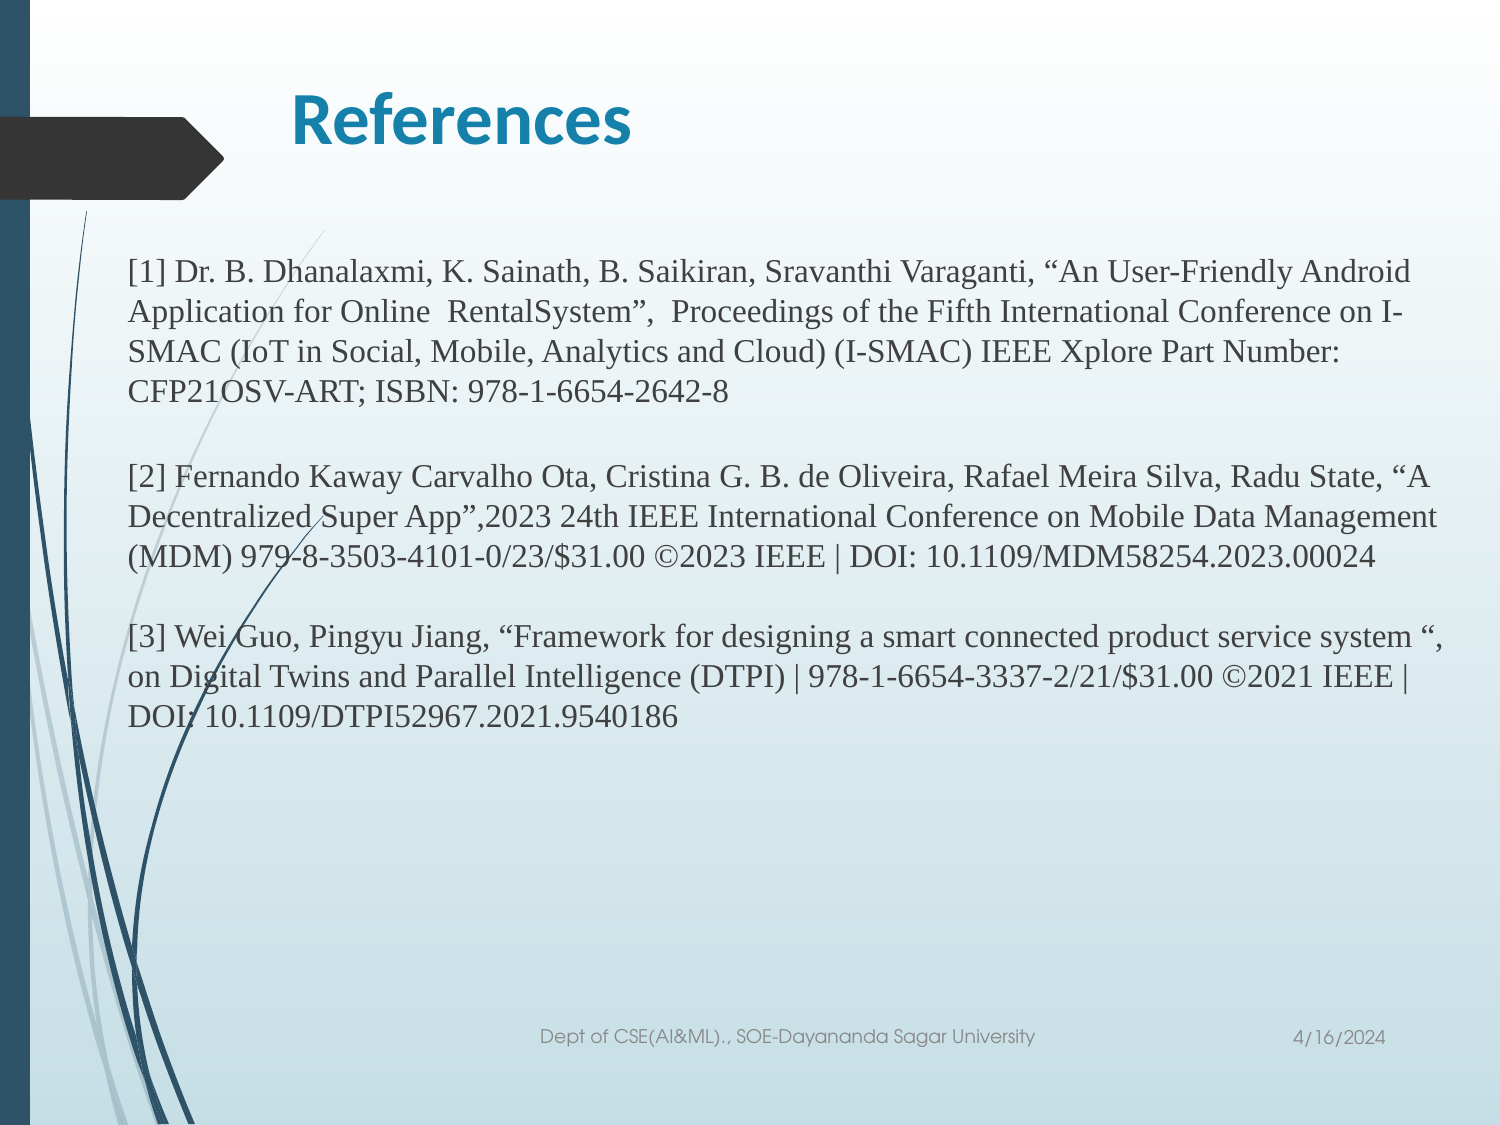

# References

[1] Dr. B. Dhanalaxmi, K. Sainath, B. Saikiran, Sravanthi Varaganti, “An User-Friendly Android Application for Online  RentalSystem”,  Proceedings of the Fifth International Conference on I-SMAC (IoT in Social, Mobile, Analytics and Cloud) (I-SMAC) IEEE Xplore Part Number: CFP21OSV-ART; ISBN: 978-1-6654-2642-8

[2] Fernando Kaway Carvalho Ota, Cristina G. B. de Oliveira, Rafael Meira Silva, Radu State, “A Decentralized Super App”,2023 24th IEEE International Conference on Mobile Data Management (MDM) 979-8-3503-4101-0/23/$31.00 ©2023 IEEE | DOI: 10.1109/MDM58254.2023.00024

[3] Wei Guo, Pingyu Jiang, “Framework for designing a smart connected product service system “, on Digital Twins and Parallel Intelligence (DTPI) | 978-1-6654-3337-2/21/$31.00 ©2021 IEEE | DOI: 10.1109/DTPI52967.2021.9540186

Dept of CSE(AI&ML)., SOE-Dayananda Sagar University
4/16/2024